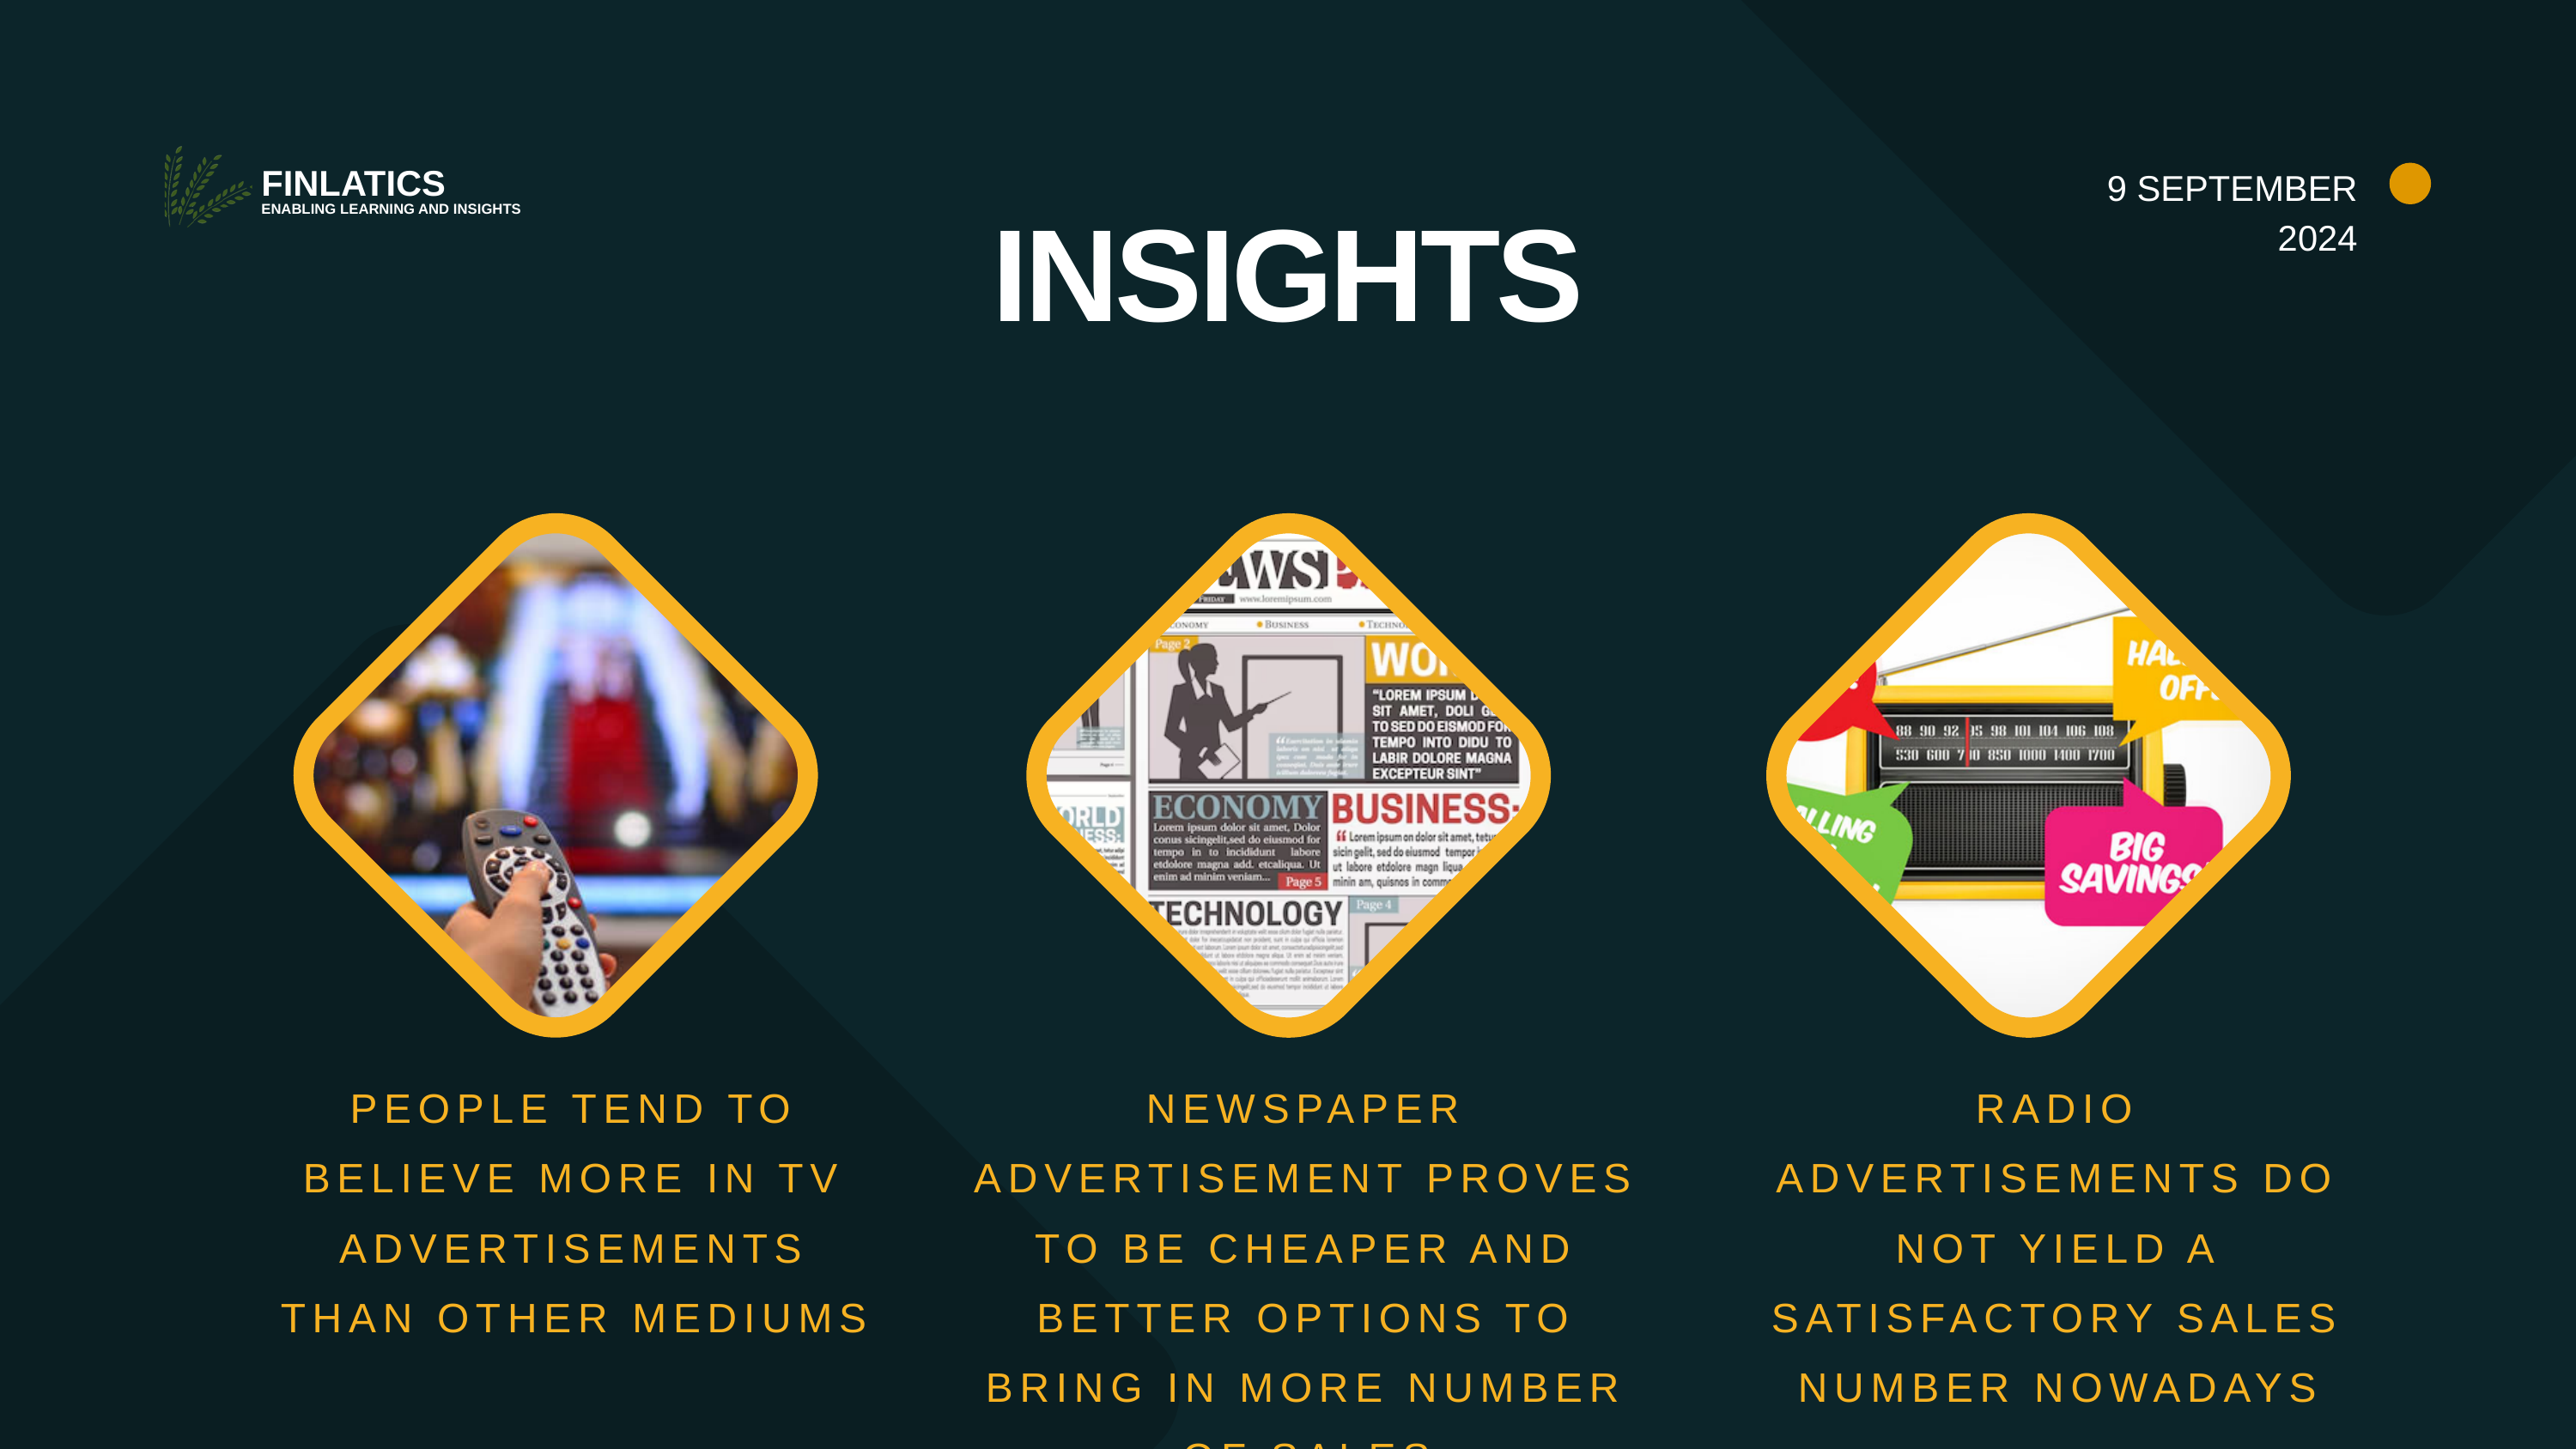

9 SEPTEMBER 2024

FINLATICS
ENABLING LEARNING AND INSIGHTS
INSIGHTS

PEOPLE TEND TO BELIEVE MORE IN TV ADVERTISEMENTS THAN OTHER MEDIUMS
NEWSPAPER ADVERTISEMENT PROVES TO BE CHEAPER AND BETTER OPTIONS TO BRING IN MORE NUMBER OF SALES
RADIO ADVERTISEMENTS DO NOT YIELD A SATISFACTORY SALES NUMBER NOWADAYS